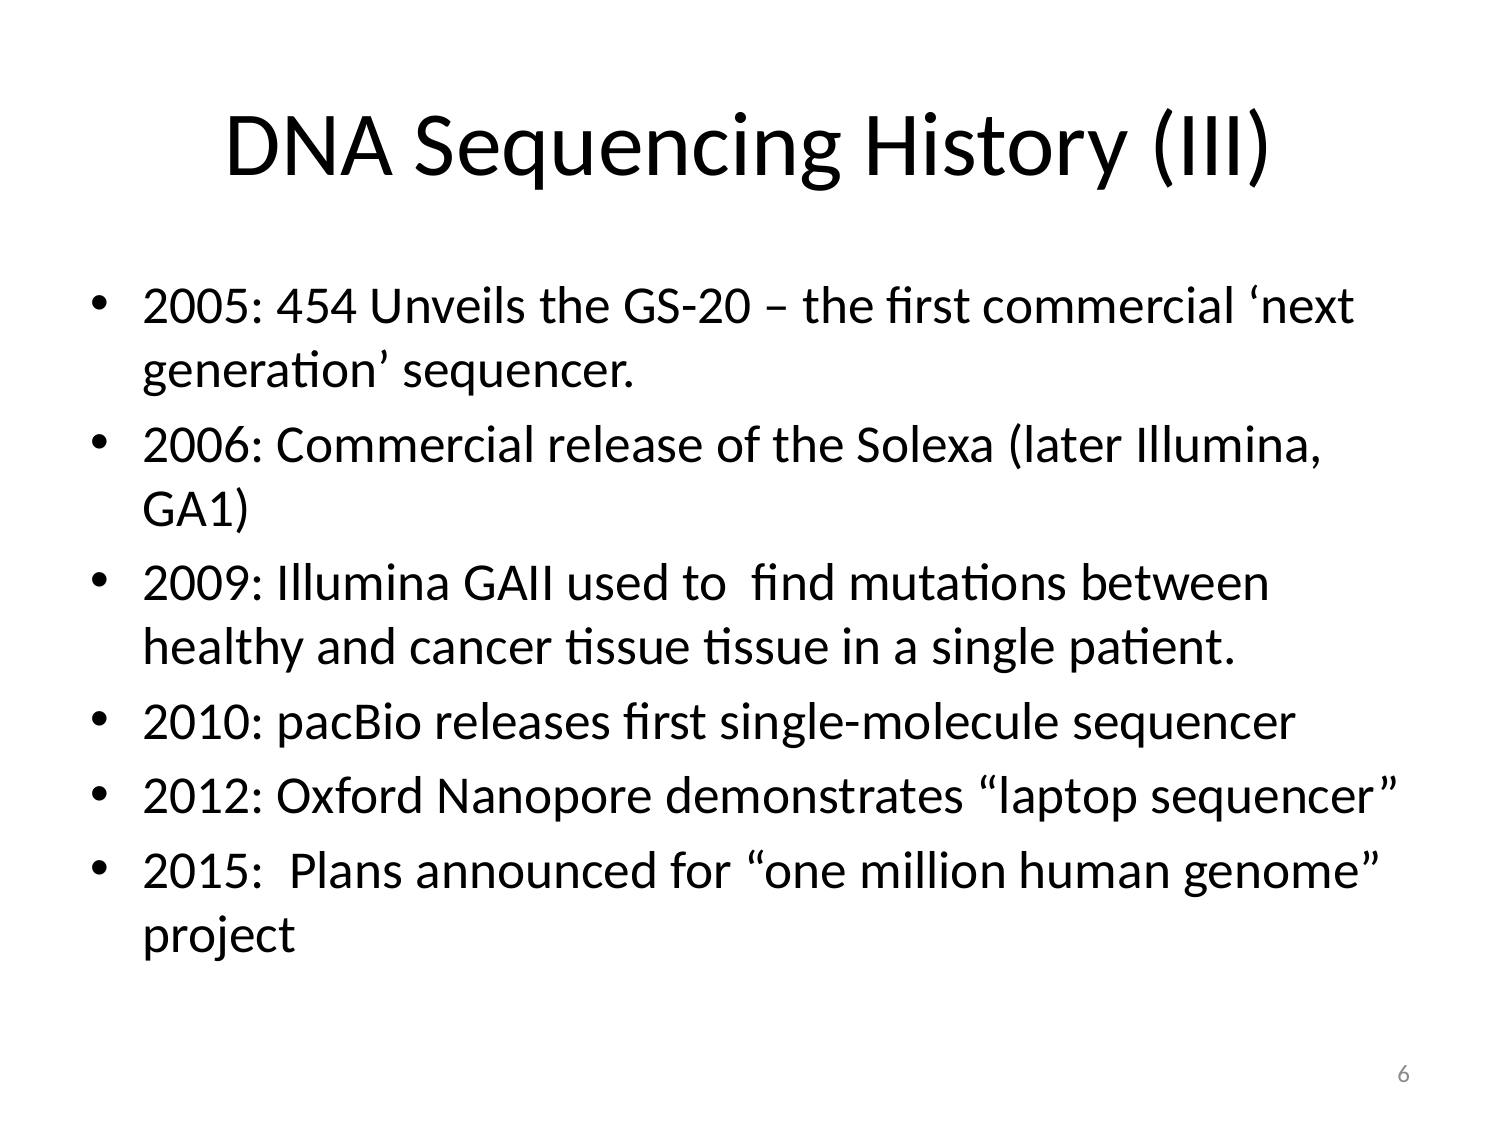

# DNA Sequencing History (III)
2005: 454 Unveils the GS-20 – the first commercial ‘next generation’ sequencer.
2006: Commercial release of the Solexa (later Illumina, GA1)
2009: Illumina GAII used to  find mutations between healthy and cancer tissue tissue in a single patient.
2010: pacBio releases first single-molecule sequencer
2012: Oxford Nanopore demonstrates “laptop sequencer”
2015:  Plans announced for “one million human genome” project
6